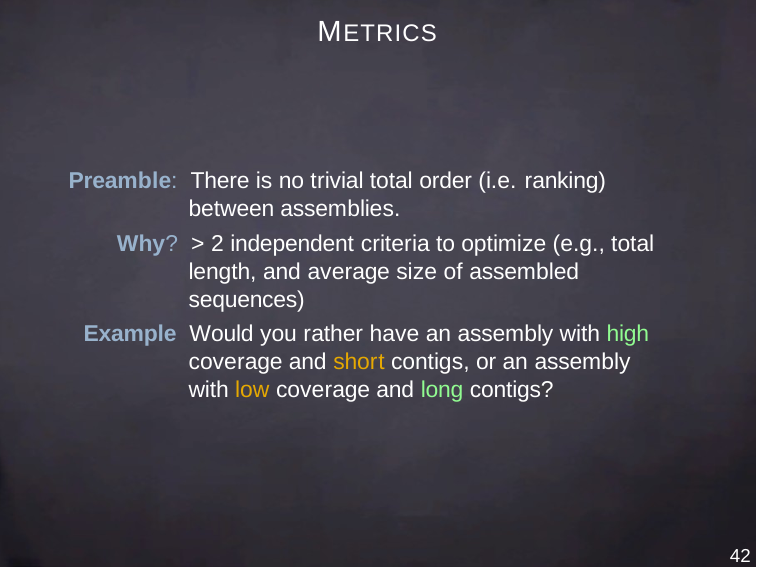

# METRICS
Preamble:  There is no trivial total order (i.e. ranking) between assemblies.
Why?  > 2 independent criteria to optimize (e.g., total length, and average size of assembled sequences)
Example  Would you rather have an assembly with high coverage and short contigs, or an assembly with low coverage and long contigs?
42